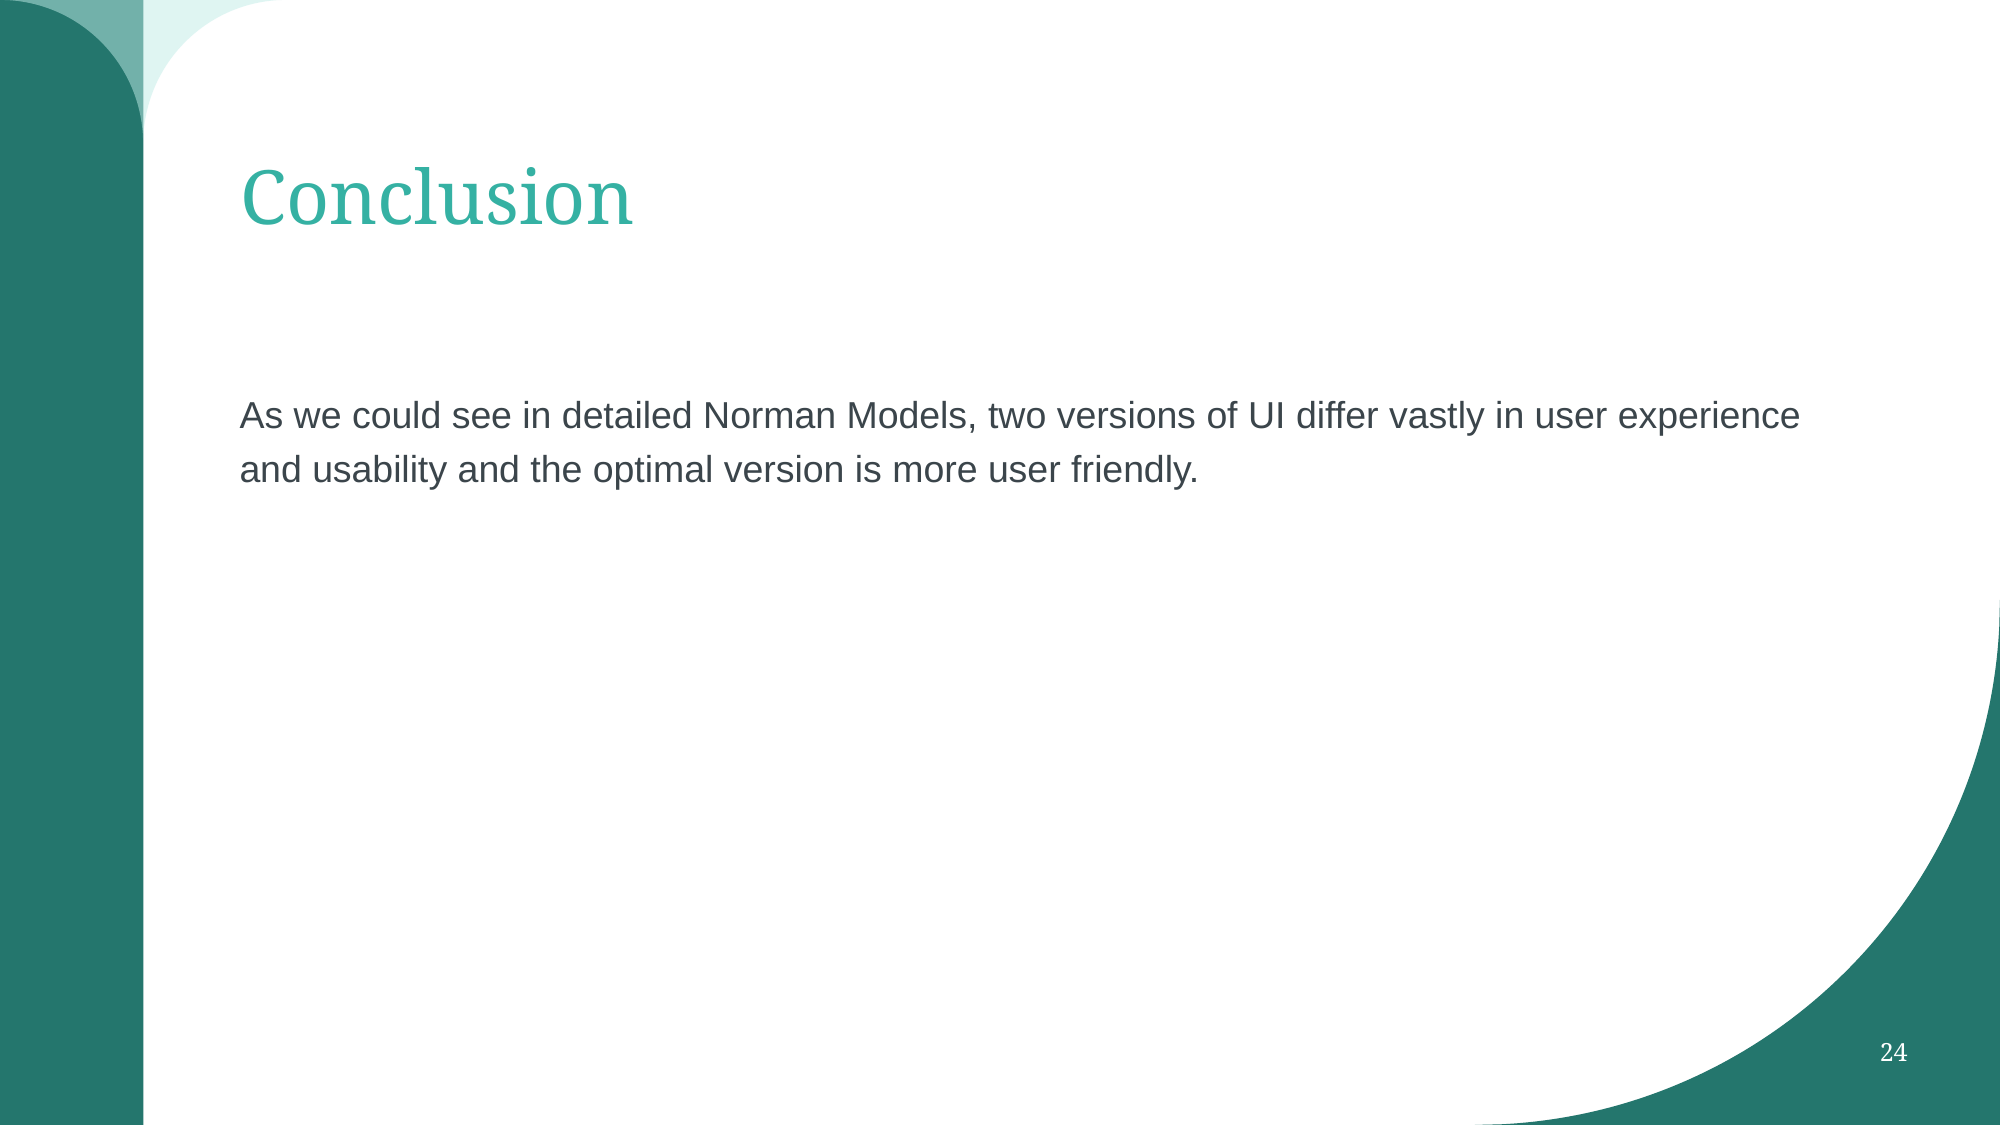

# Conclusion
As we could see in detailed Norman Models, two versions of UI differ vastly in user experience and usability and the optimal version is more user friendly.
24